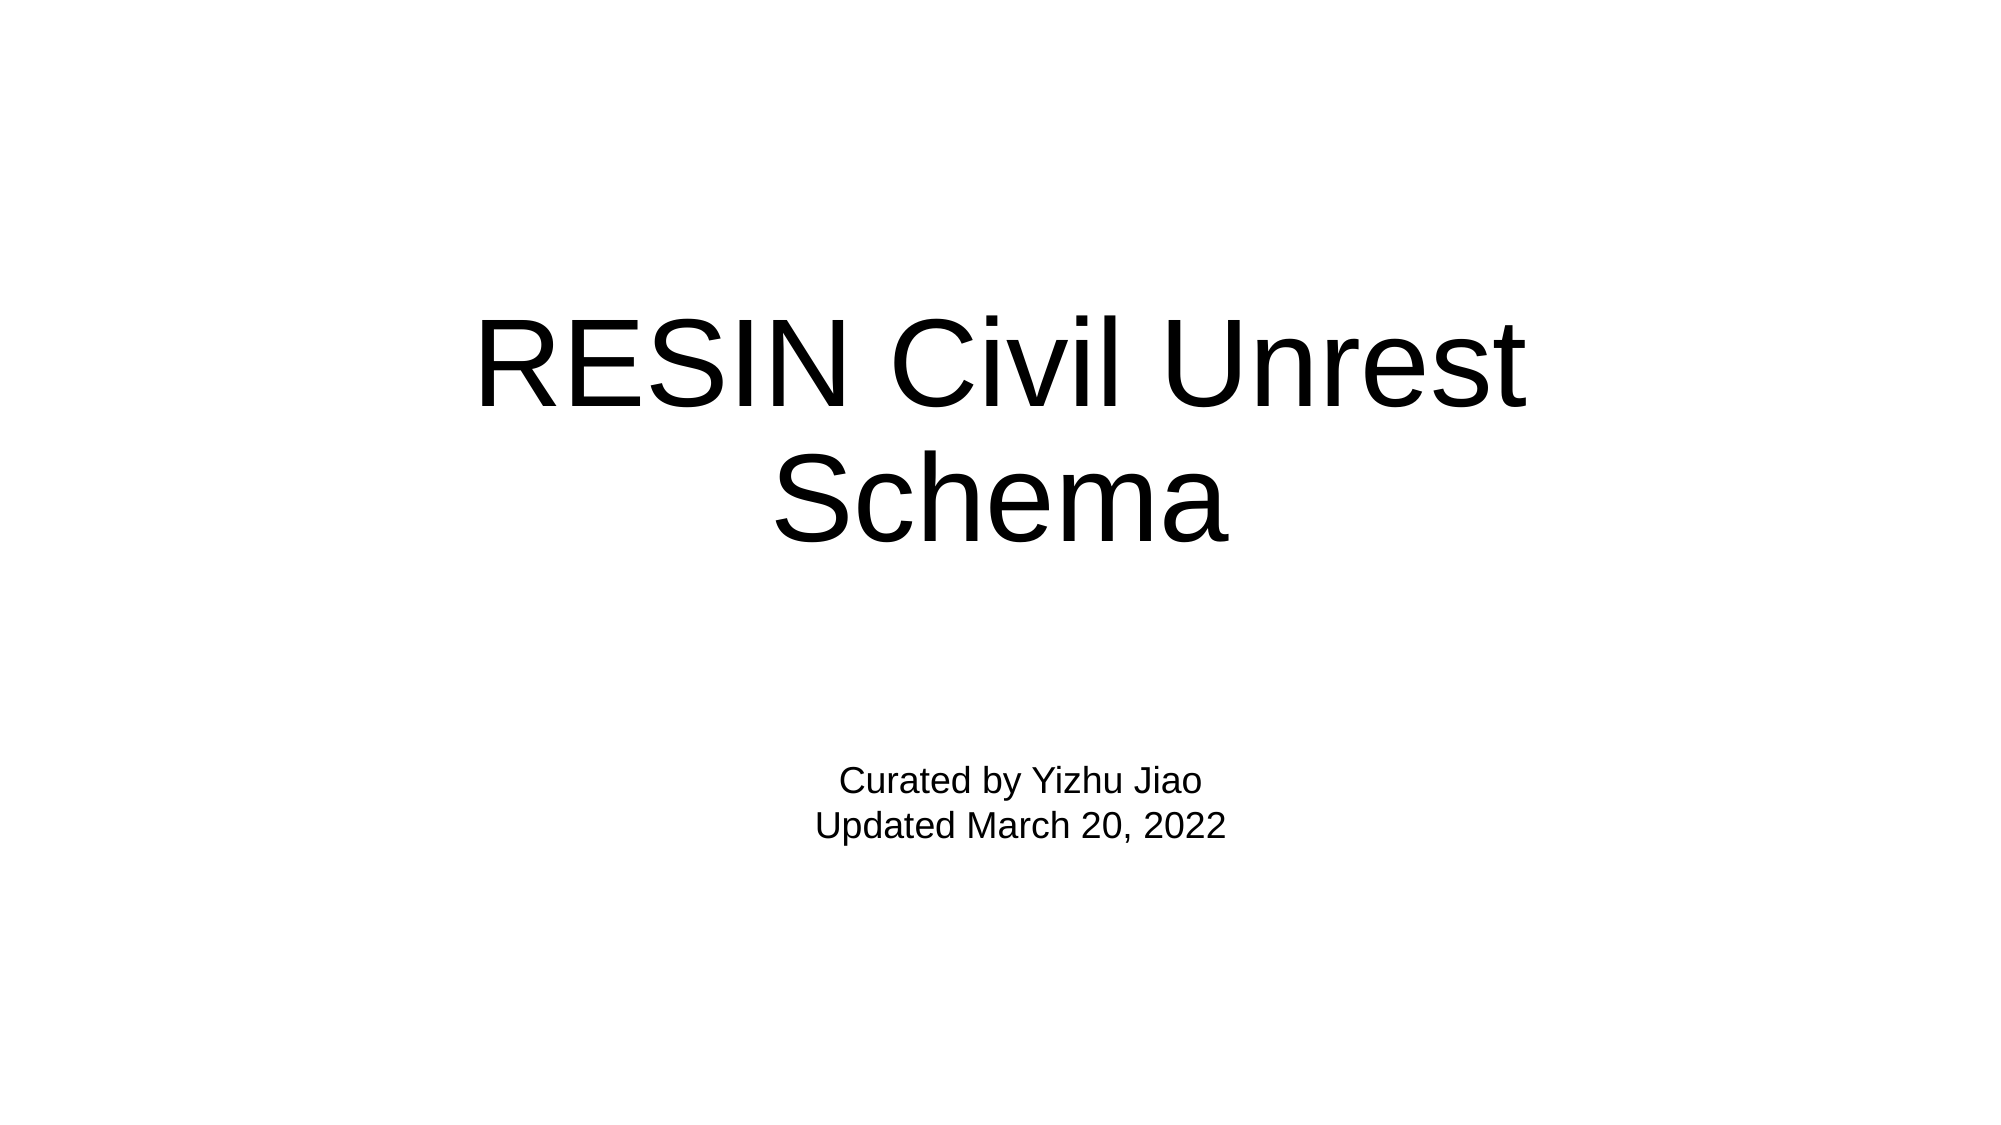

# RESIN Civil Unrest Schema
Curated by Yizhu Jiao
Updated March 20, 2022